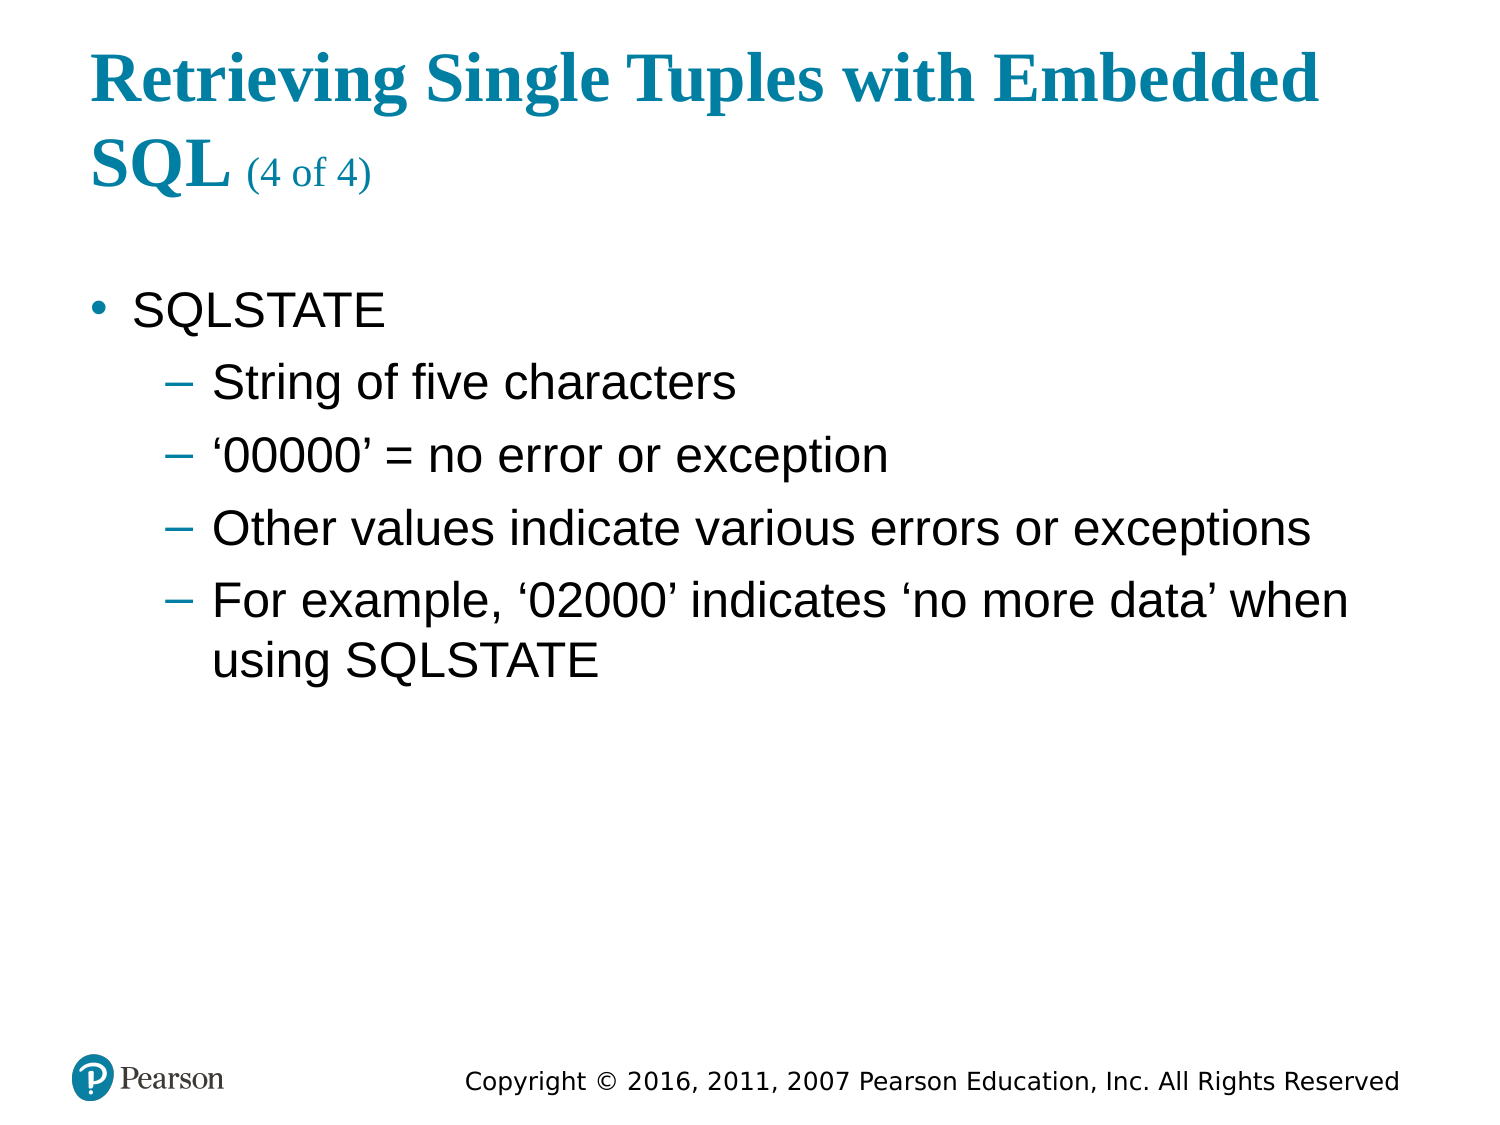

# Retrieving Single Tuples with Embedded S Q L (4 of 4)
S Q LSTATE
String of five characters
‘00000’ = no error or exception
Other values indicate various errors or exceptions
For example, ‘02000’ indicates ‘no more data’ when using S Q LSTATE